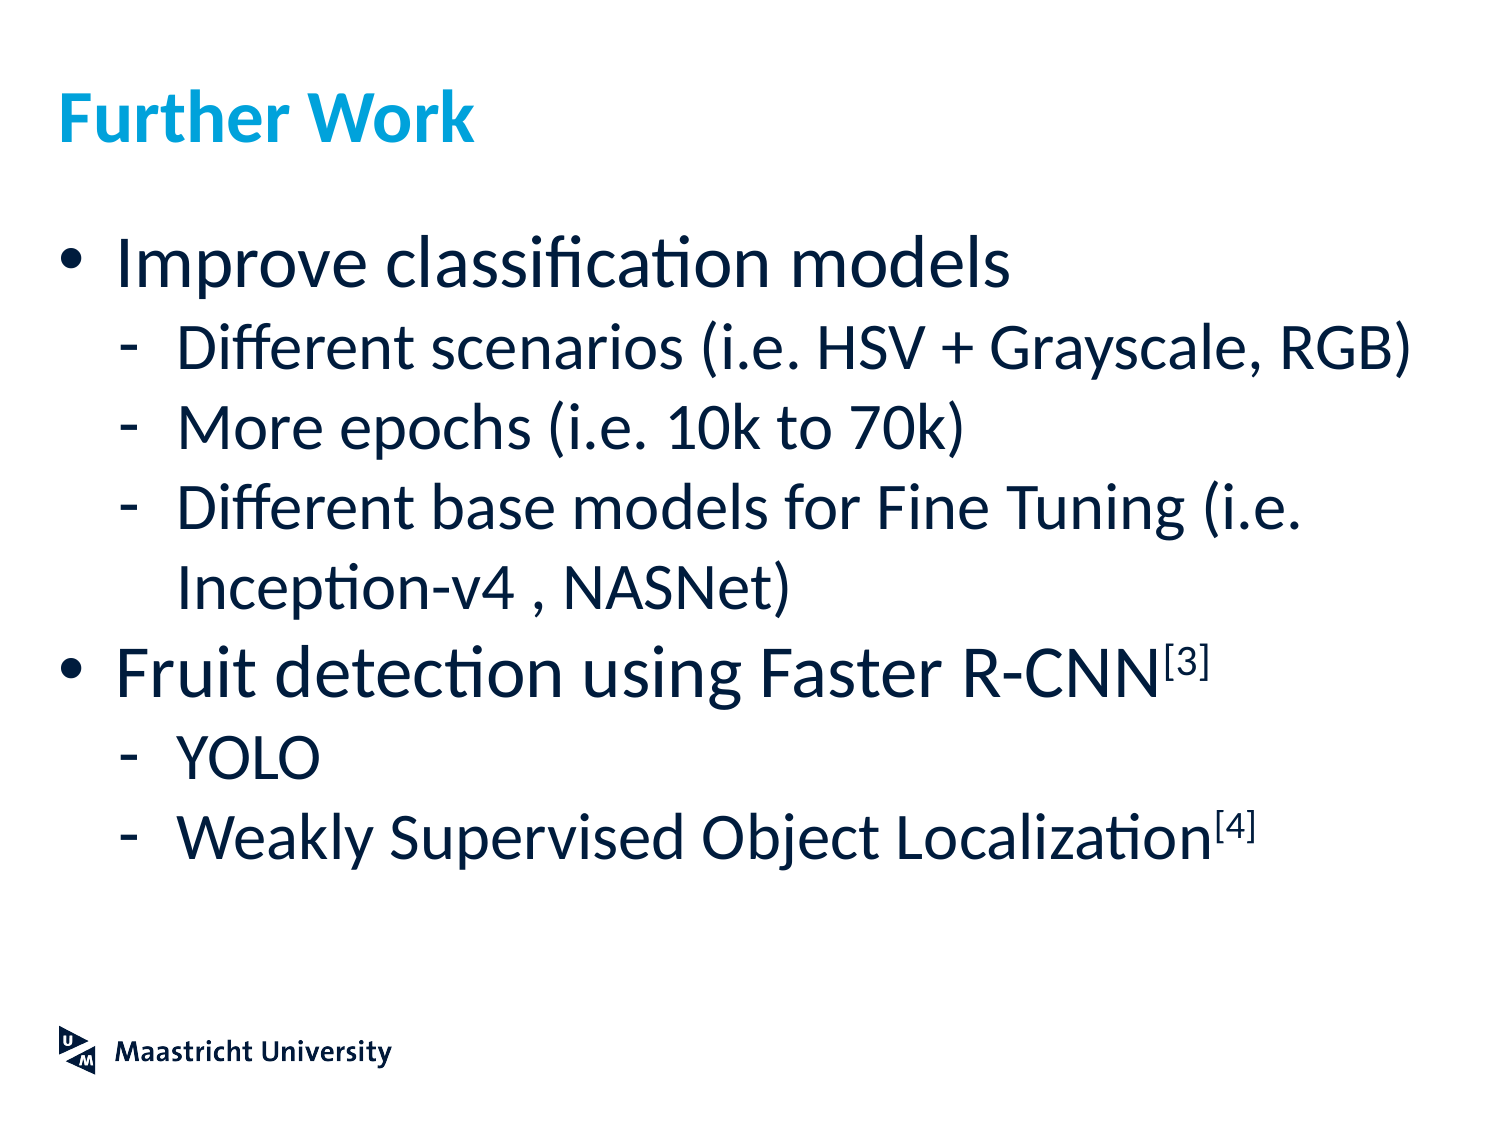

# Further Work
Improve classification models
Different scenarios (i.e. HSV + Grayscale, RGB)
More epochs (i.e. 10k to 70k)
Different base models for Fine Tuning (i.e. Inception-v4 , NASNet)
Fruit detection using Faster R-CNN[3]
YOLO
Weakly Supervised Object Localization[4]